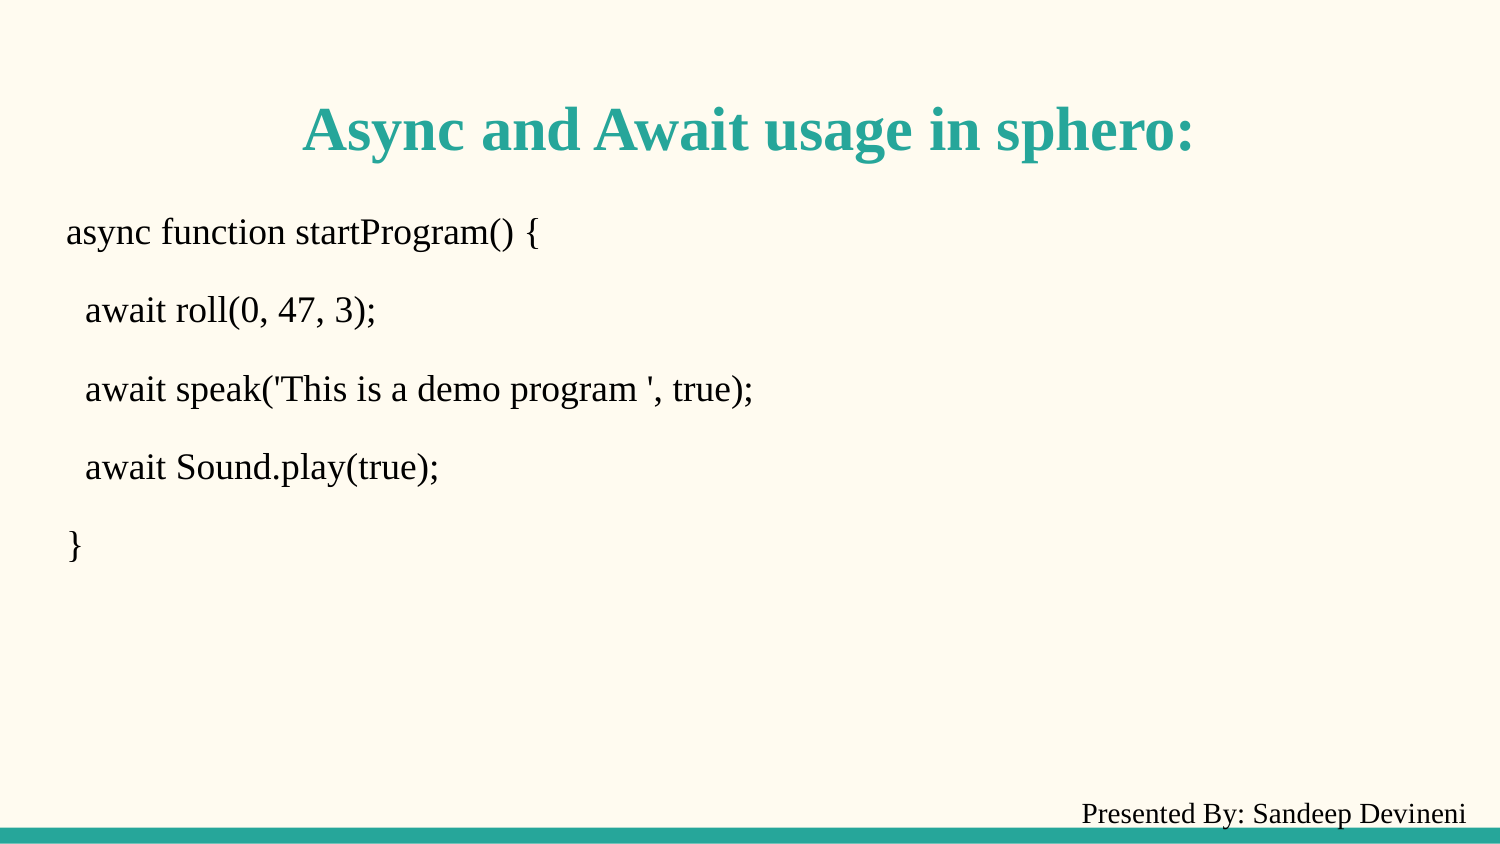

# Async and Await usage in sphero:

async function startProgram() {
  await roll(0, 47, 3);
  await speak('This is a demo program ', true);
  await Sound.play(true);
}

Presented By: Sandeep Devineni